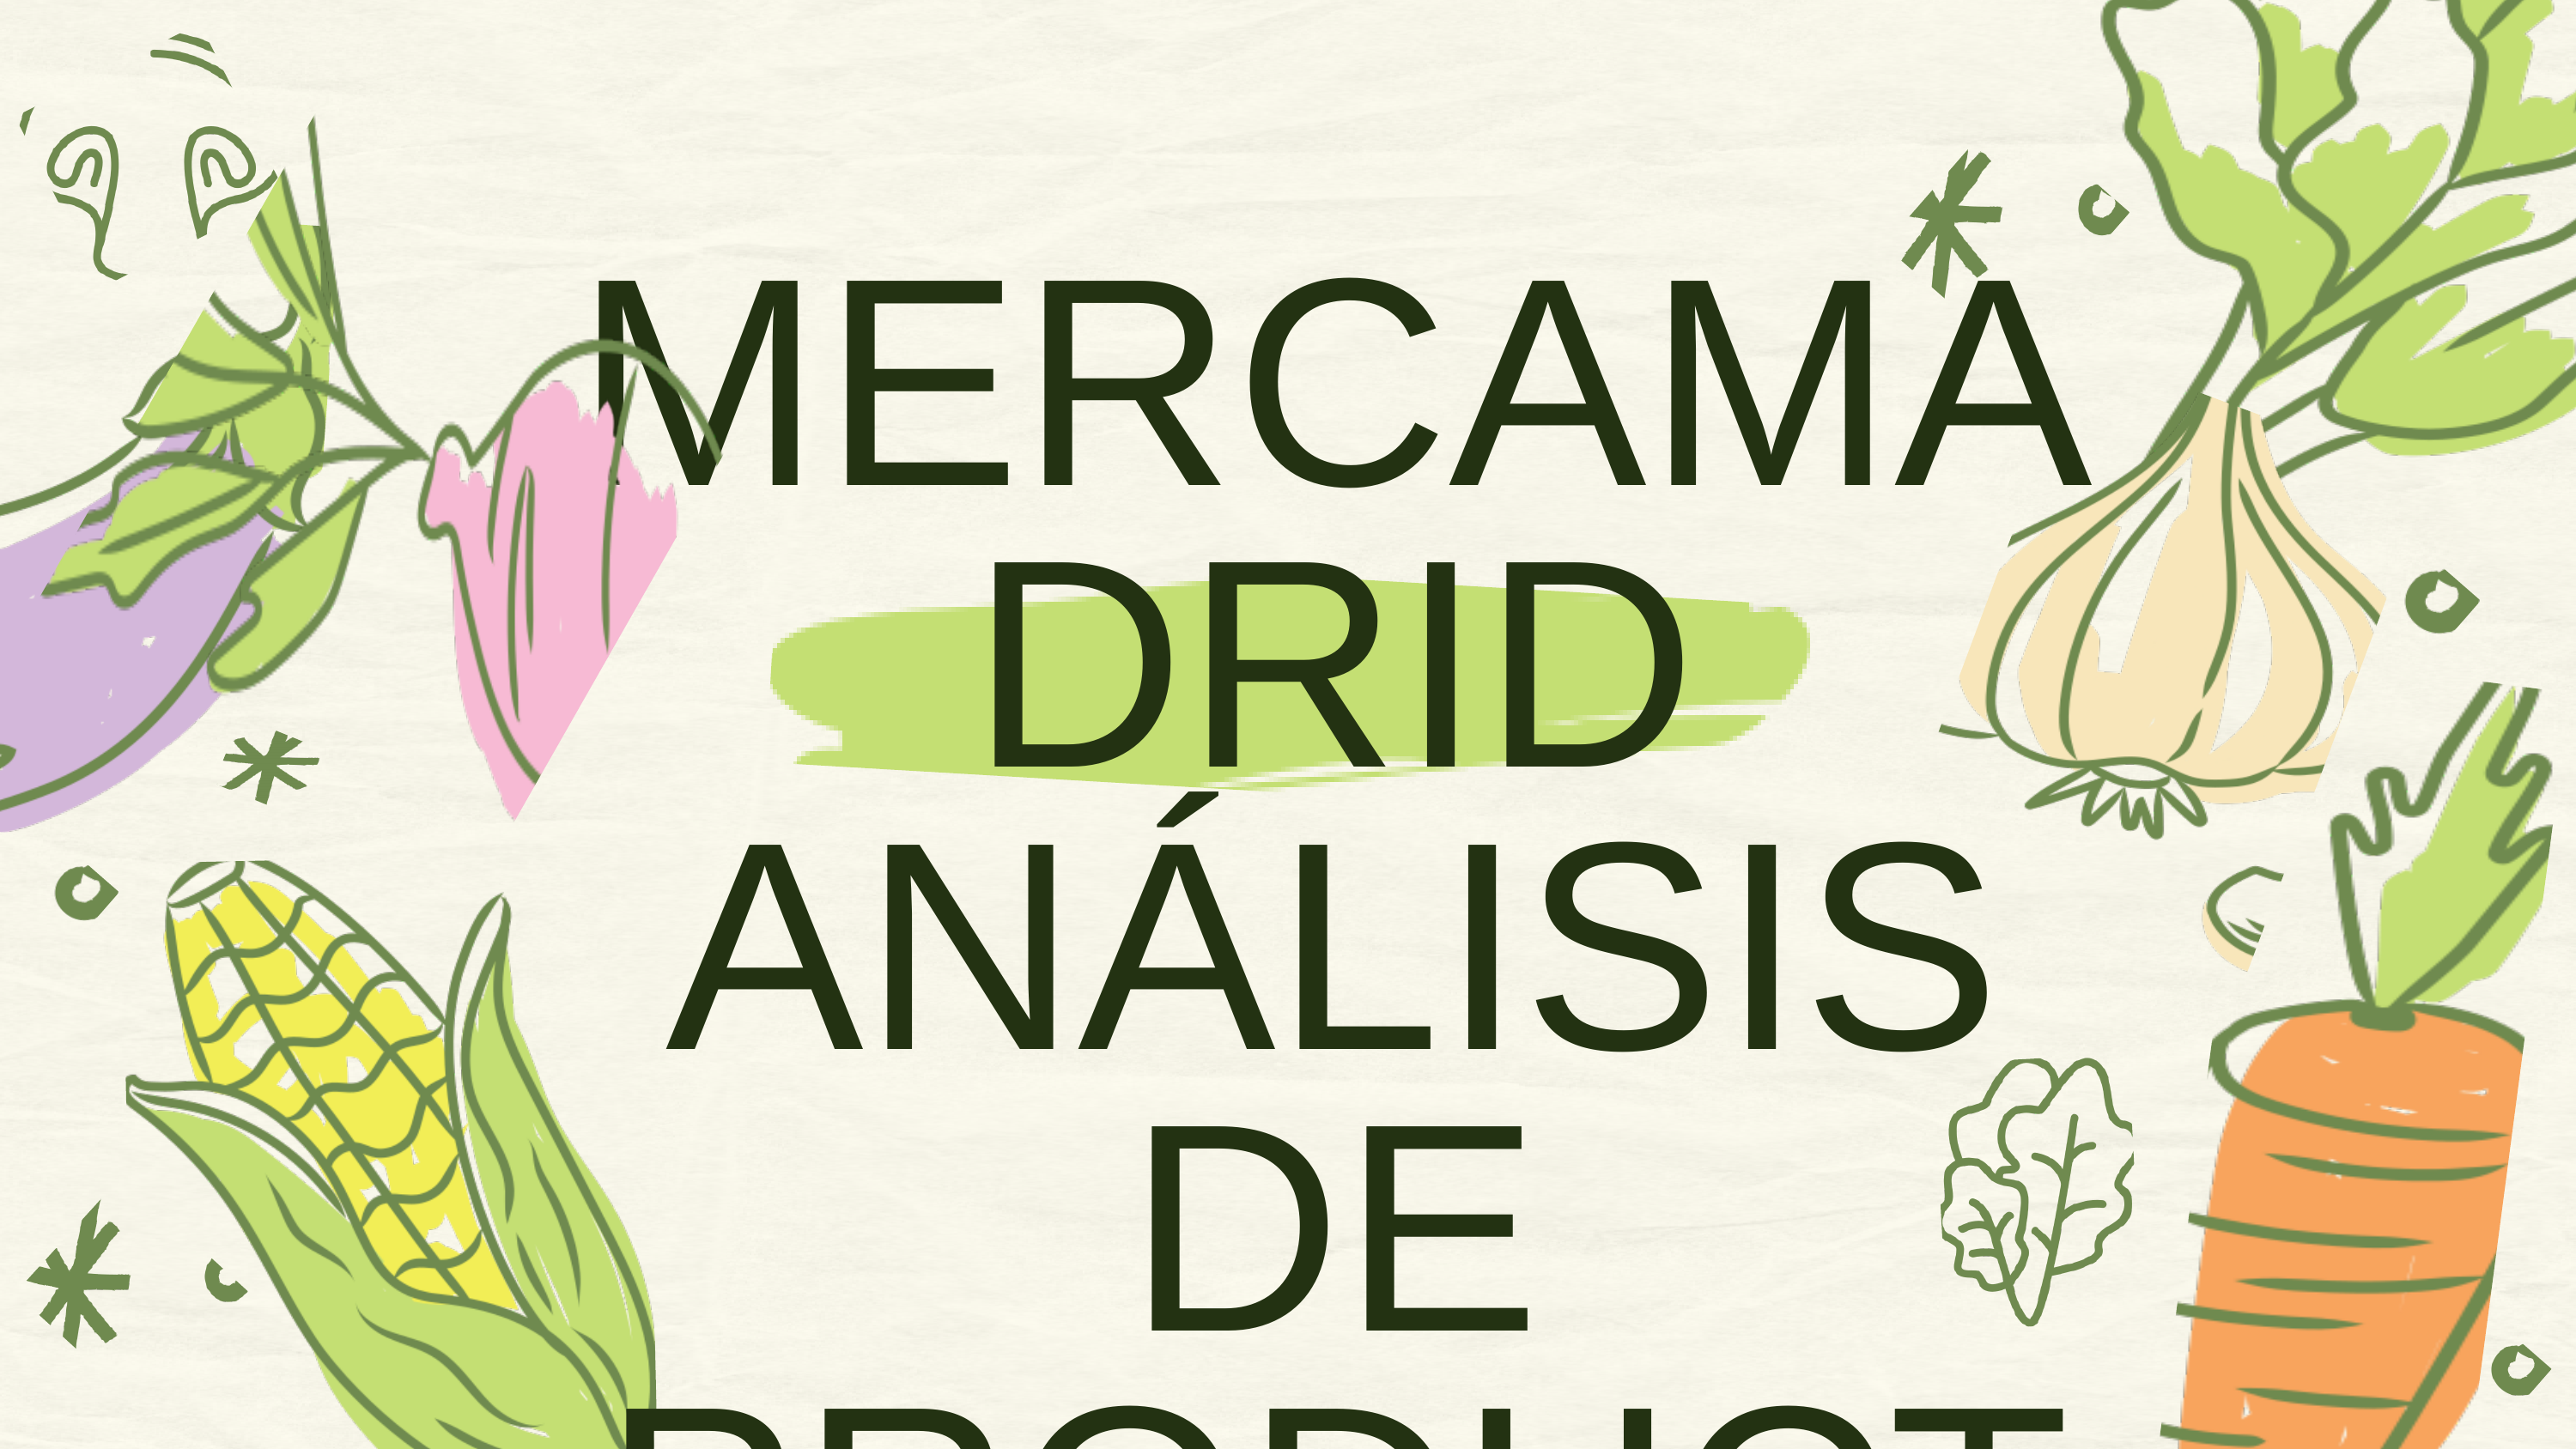

MERCAMADRID
ANÁLISIS DE PRODUCTOS Y SUS ORÍGENES